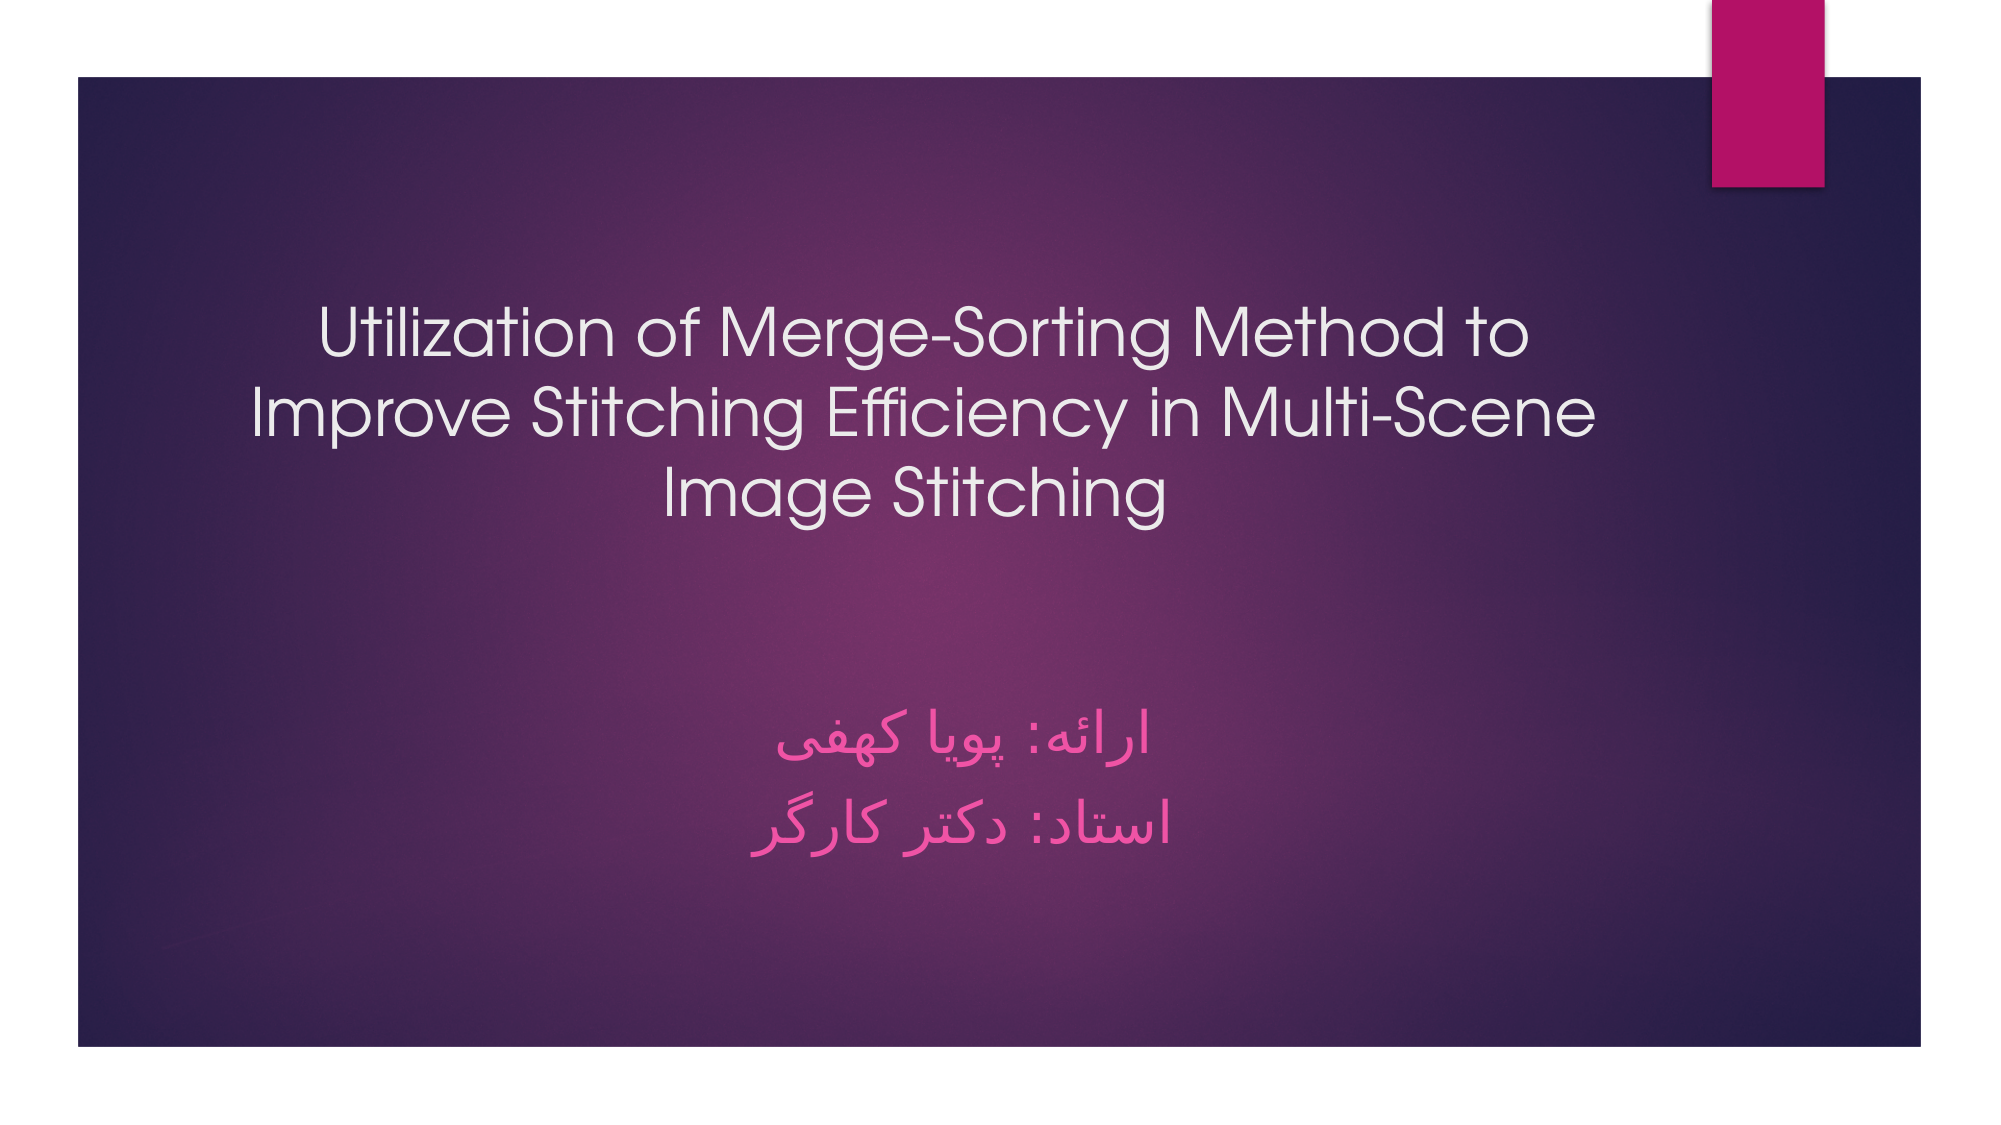

# Utilization of Merge-Sorting Method to Improve Stitching Efficiency in Multi-Scene Image Stitching
ارائه: پویا کهفی
استاد: دکتر کارگر